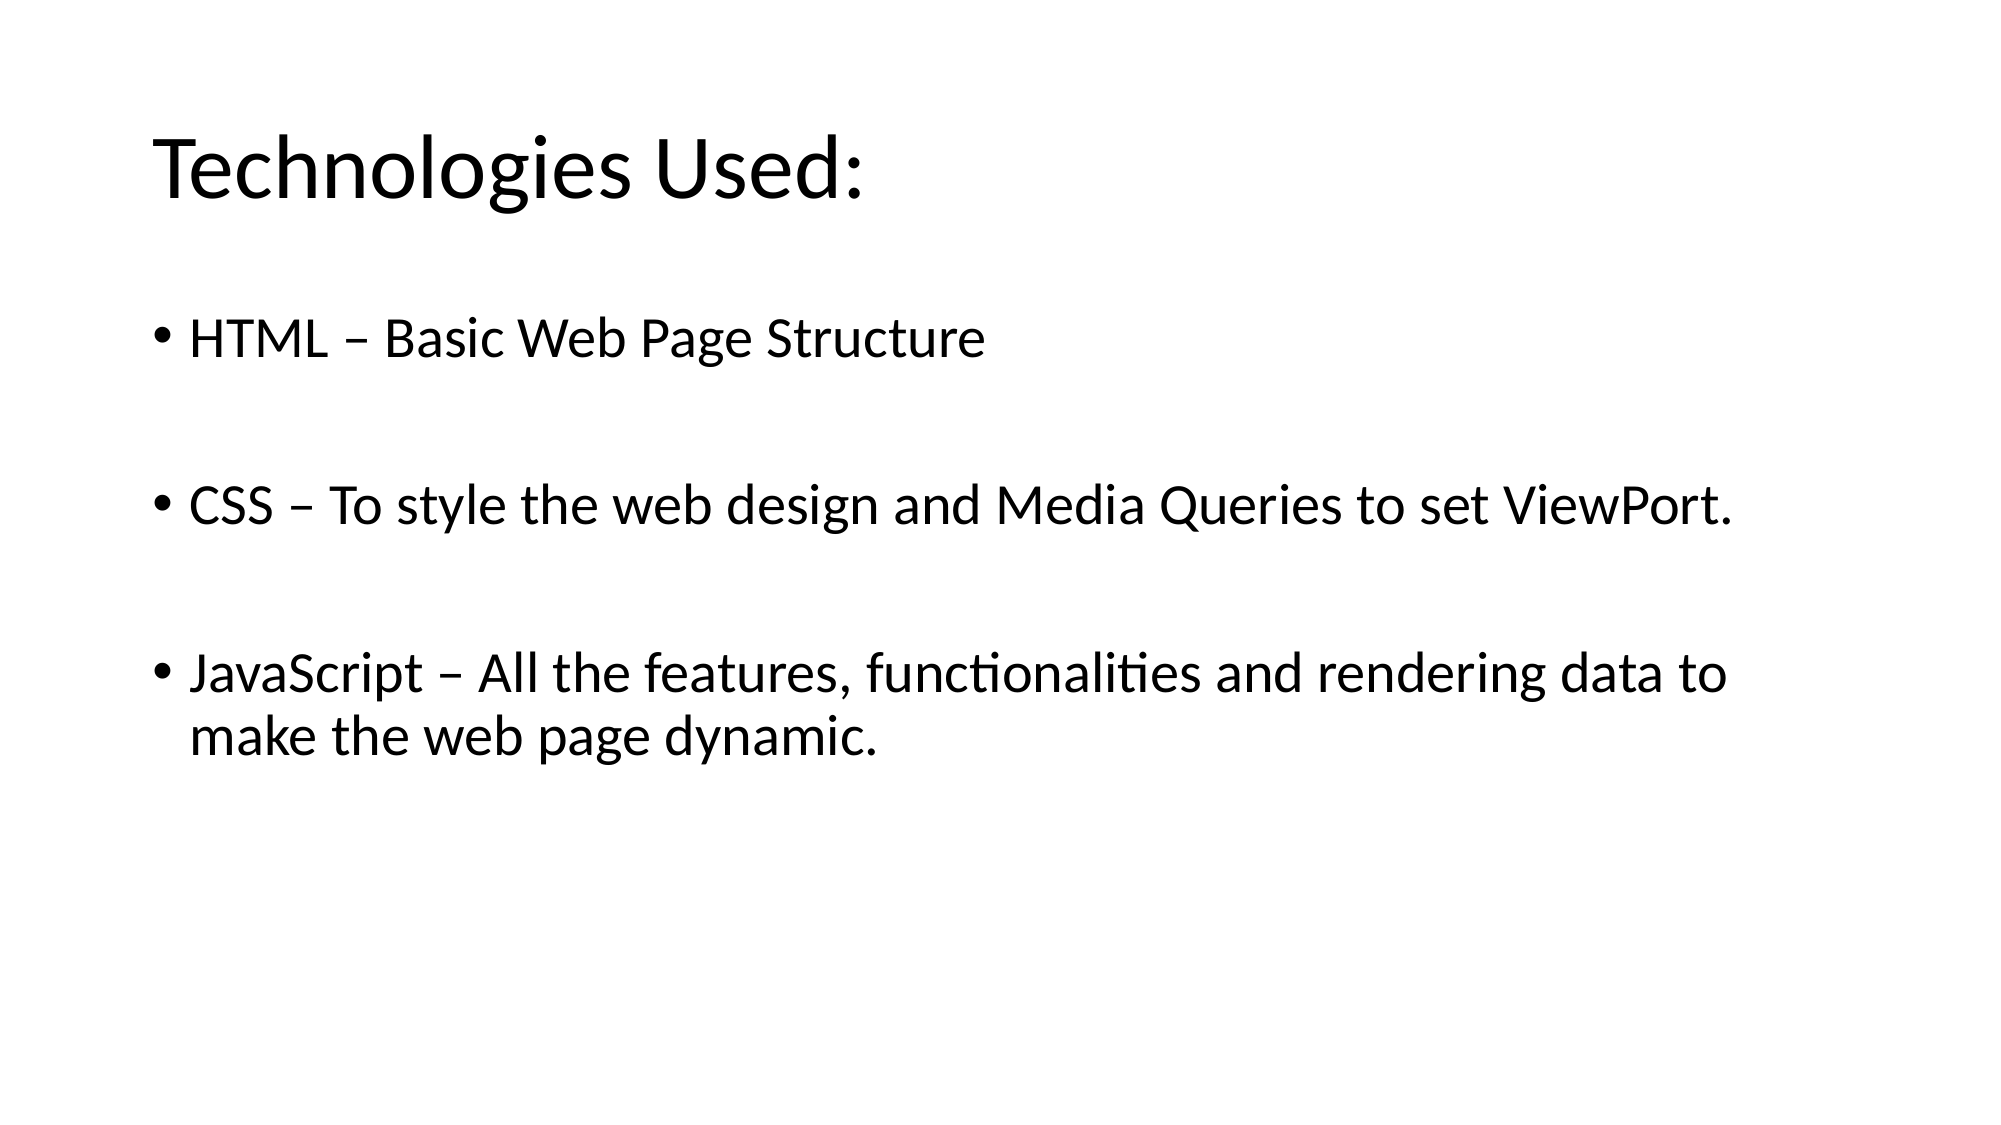

# Technologies Used:
HTML – Basic Web Page Structure

CSS – To style the web design and Media Queries to set ViewPort.

JavaScript – All the features, functionalities and rendering data to make the web page dynamic.